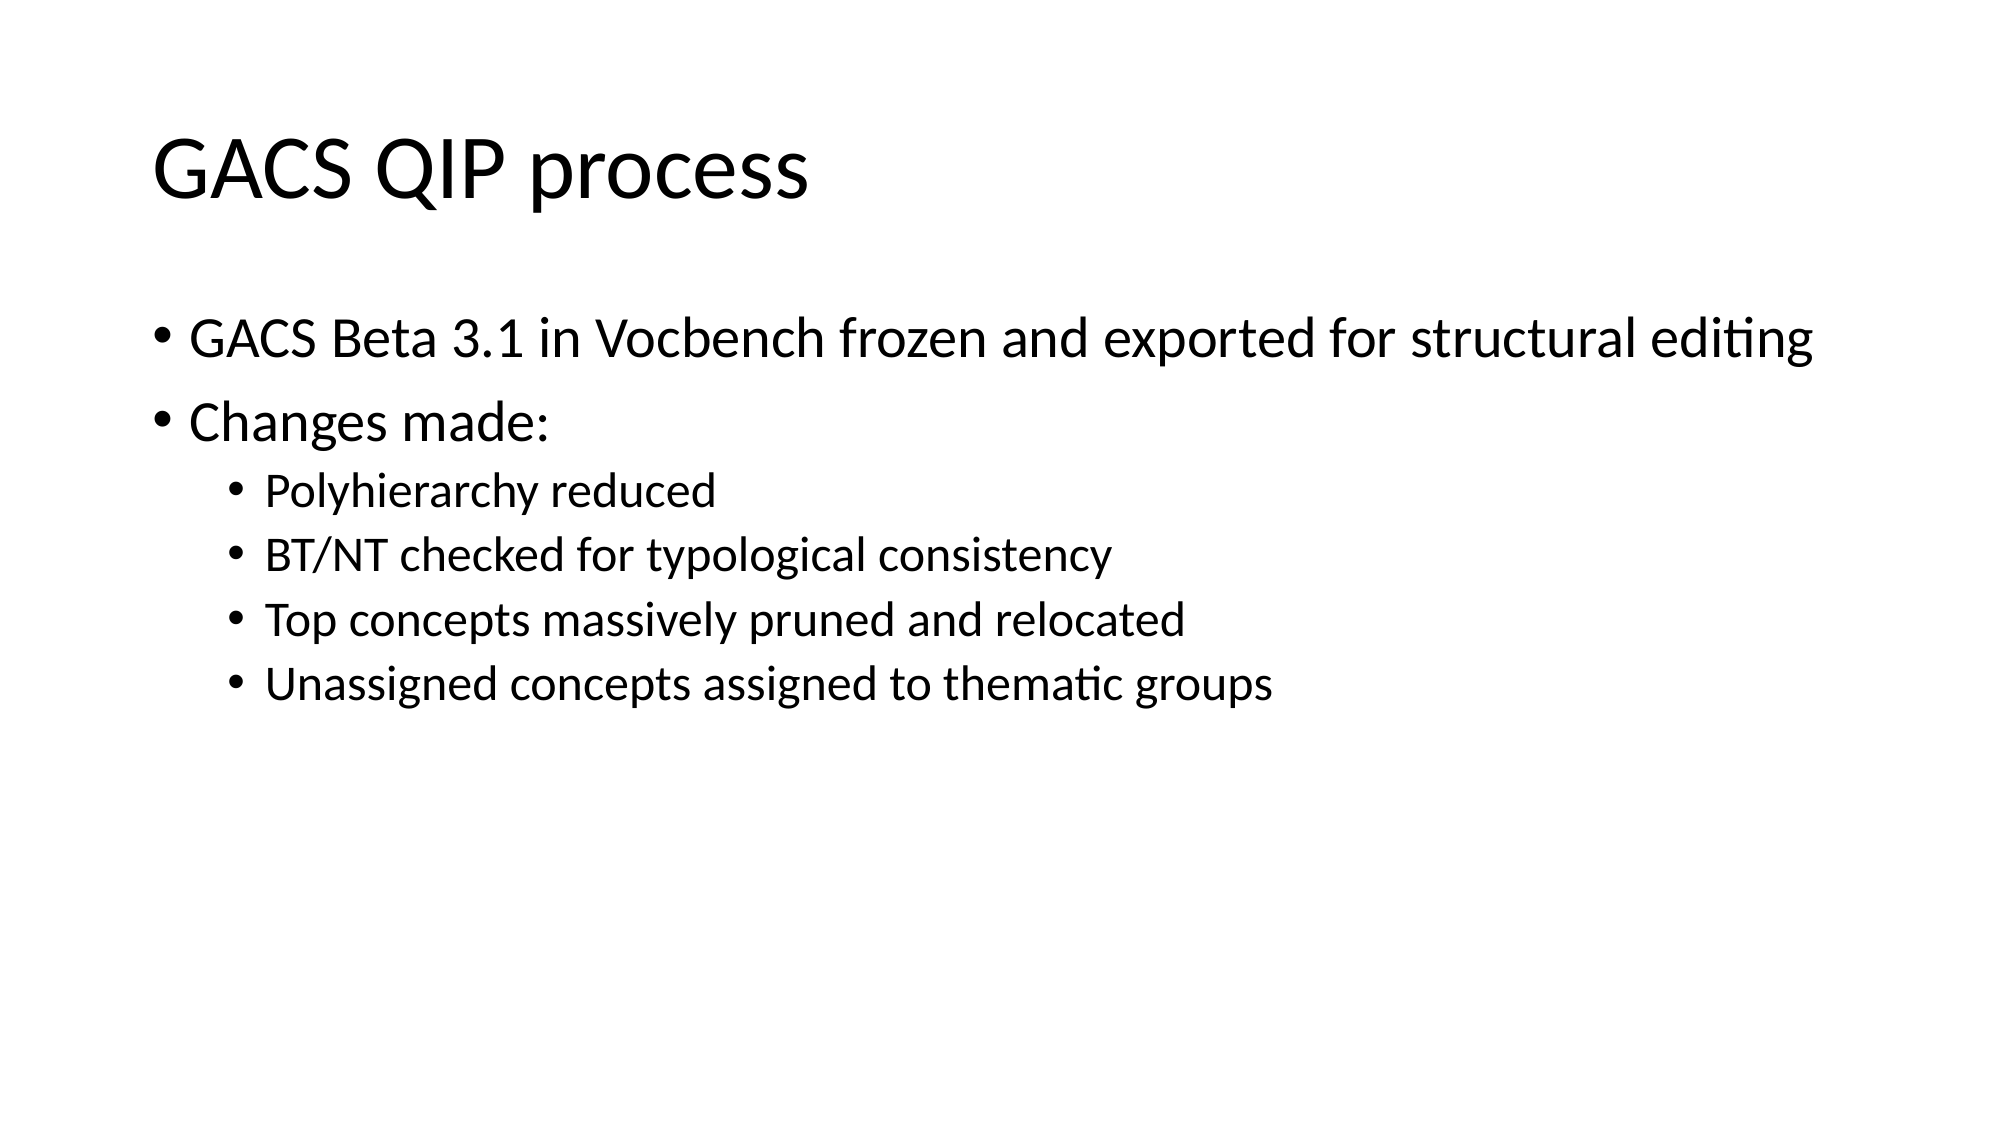

# GACS QIP process
GACS Beta 3.1 in Vocbench frozen and exported for structural editing
Changes made:
Polyhierarchy reduced
BT/NT checked for typological consistency
Top concepts massively pruned and relocated
Unassigned concepts assigned to thematic groups